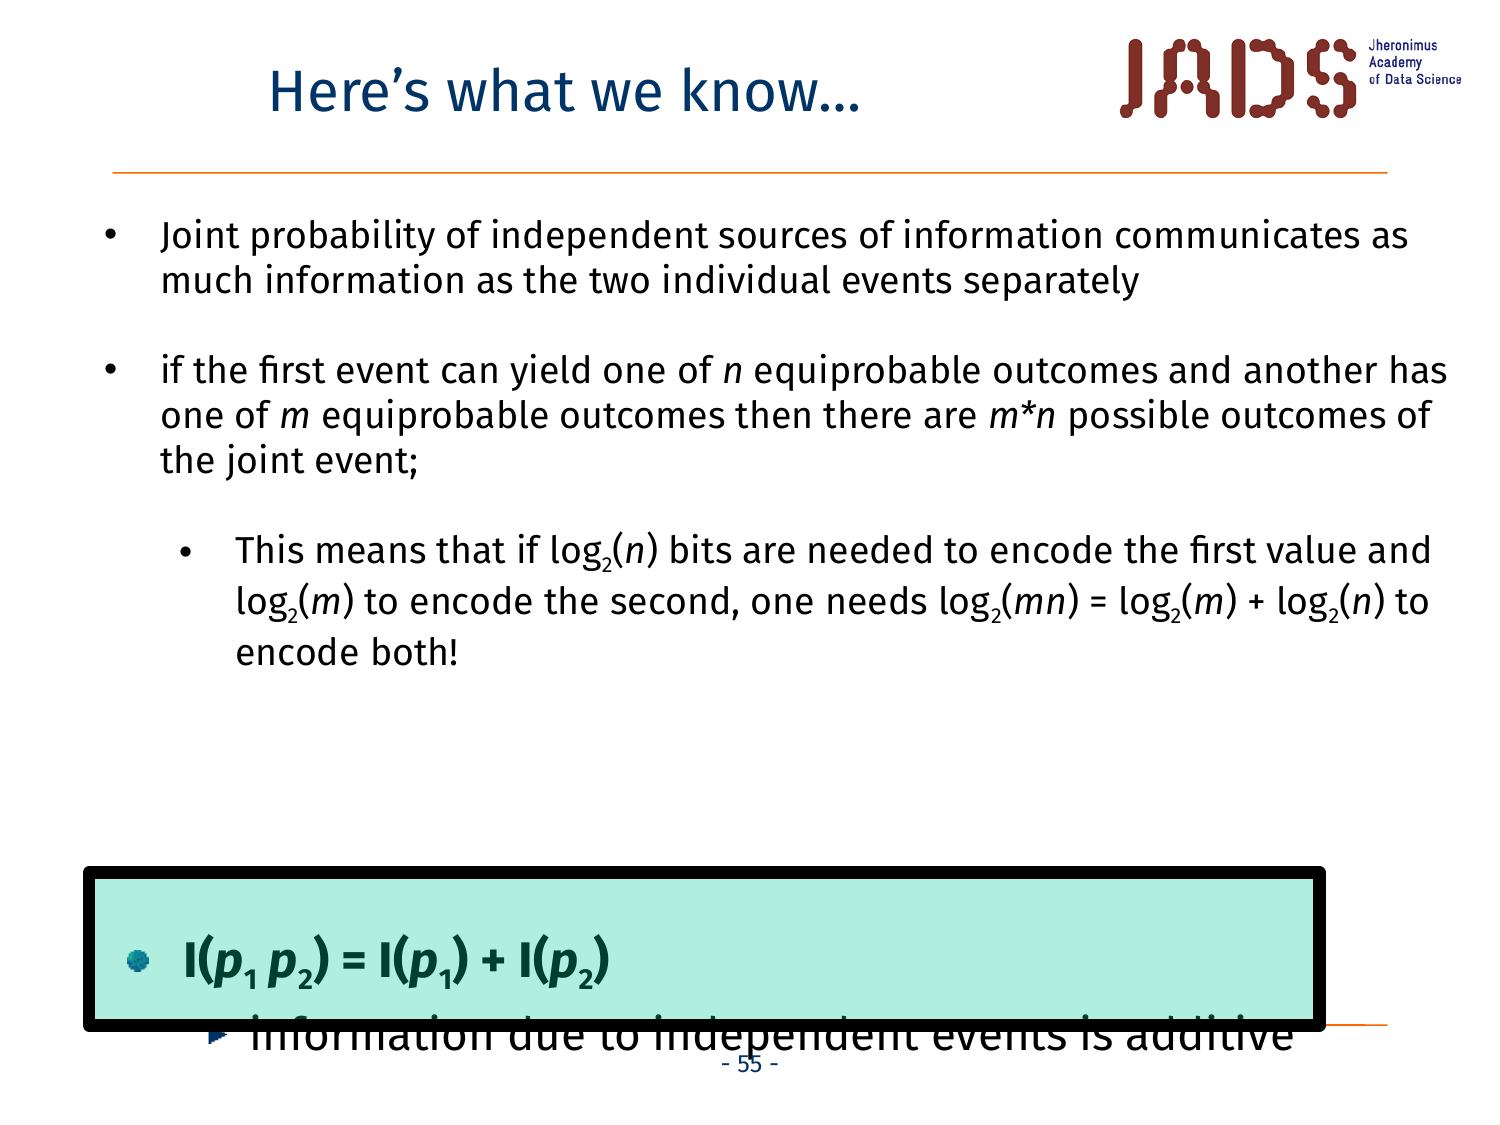

# Here’s what we know…
Joint probability of independent sources of information communicates as much information as the two individual events separately

if the first event can yield one of n equiprobable outcomes and another has one of m equiprobable outcomes then there are m*n possible outcomes of the joint event;

This means that if log2(n) bits are needed to encode the first value and log2(m) to encode the second, one needs log2(mn) = log2(m) + log2(n) to encode both!

I(p) is monotonically decreasing in p
an increase in the probability of an event decreases the information from an observed event, and vice versa

I(p) ≥ 0
information is a non-negative quantity

I(1) = 0
events that always occur do not communicate information

I(p1 p2) = I(p1) + I(p2)
information due to independent events is additive

- 55 -